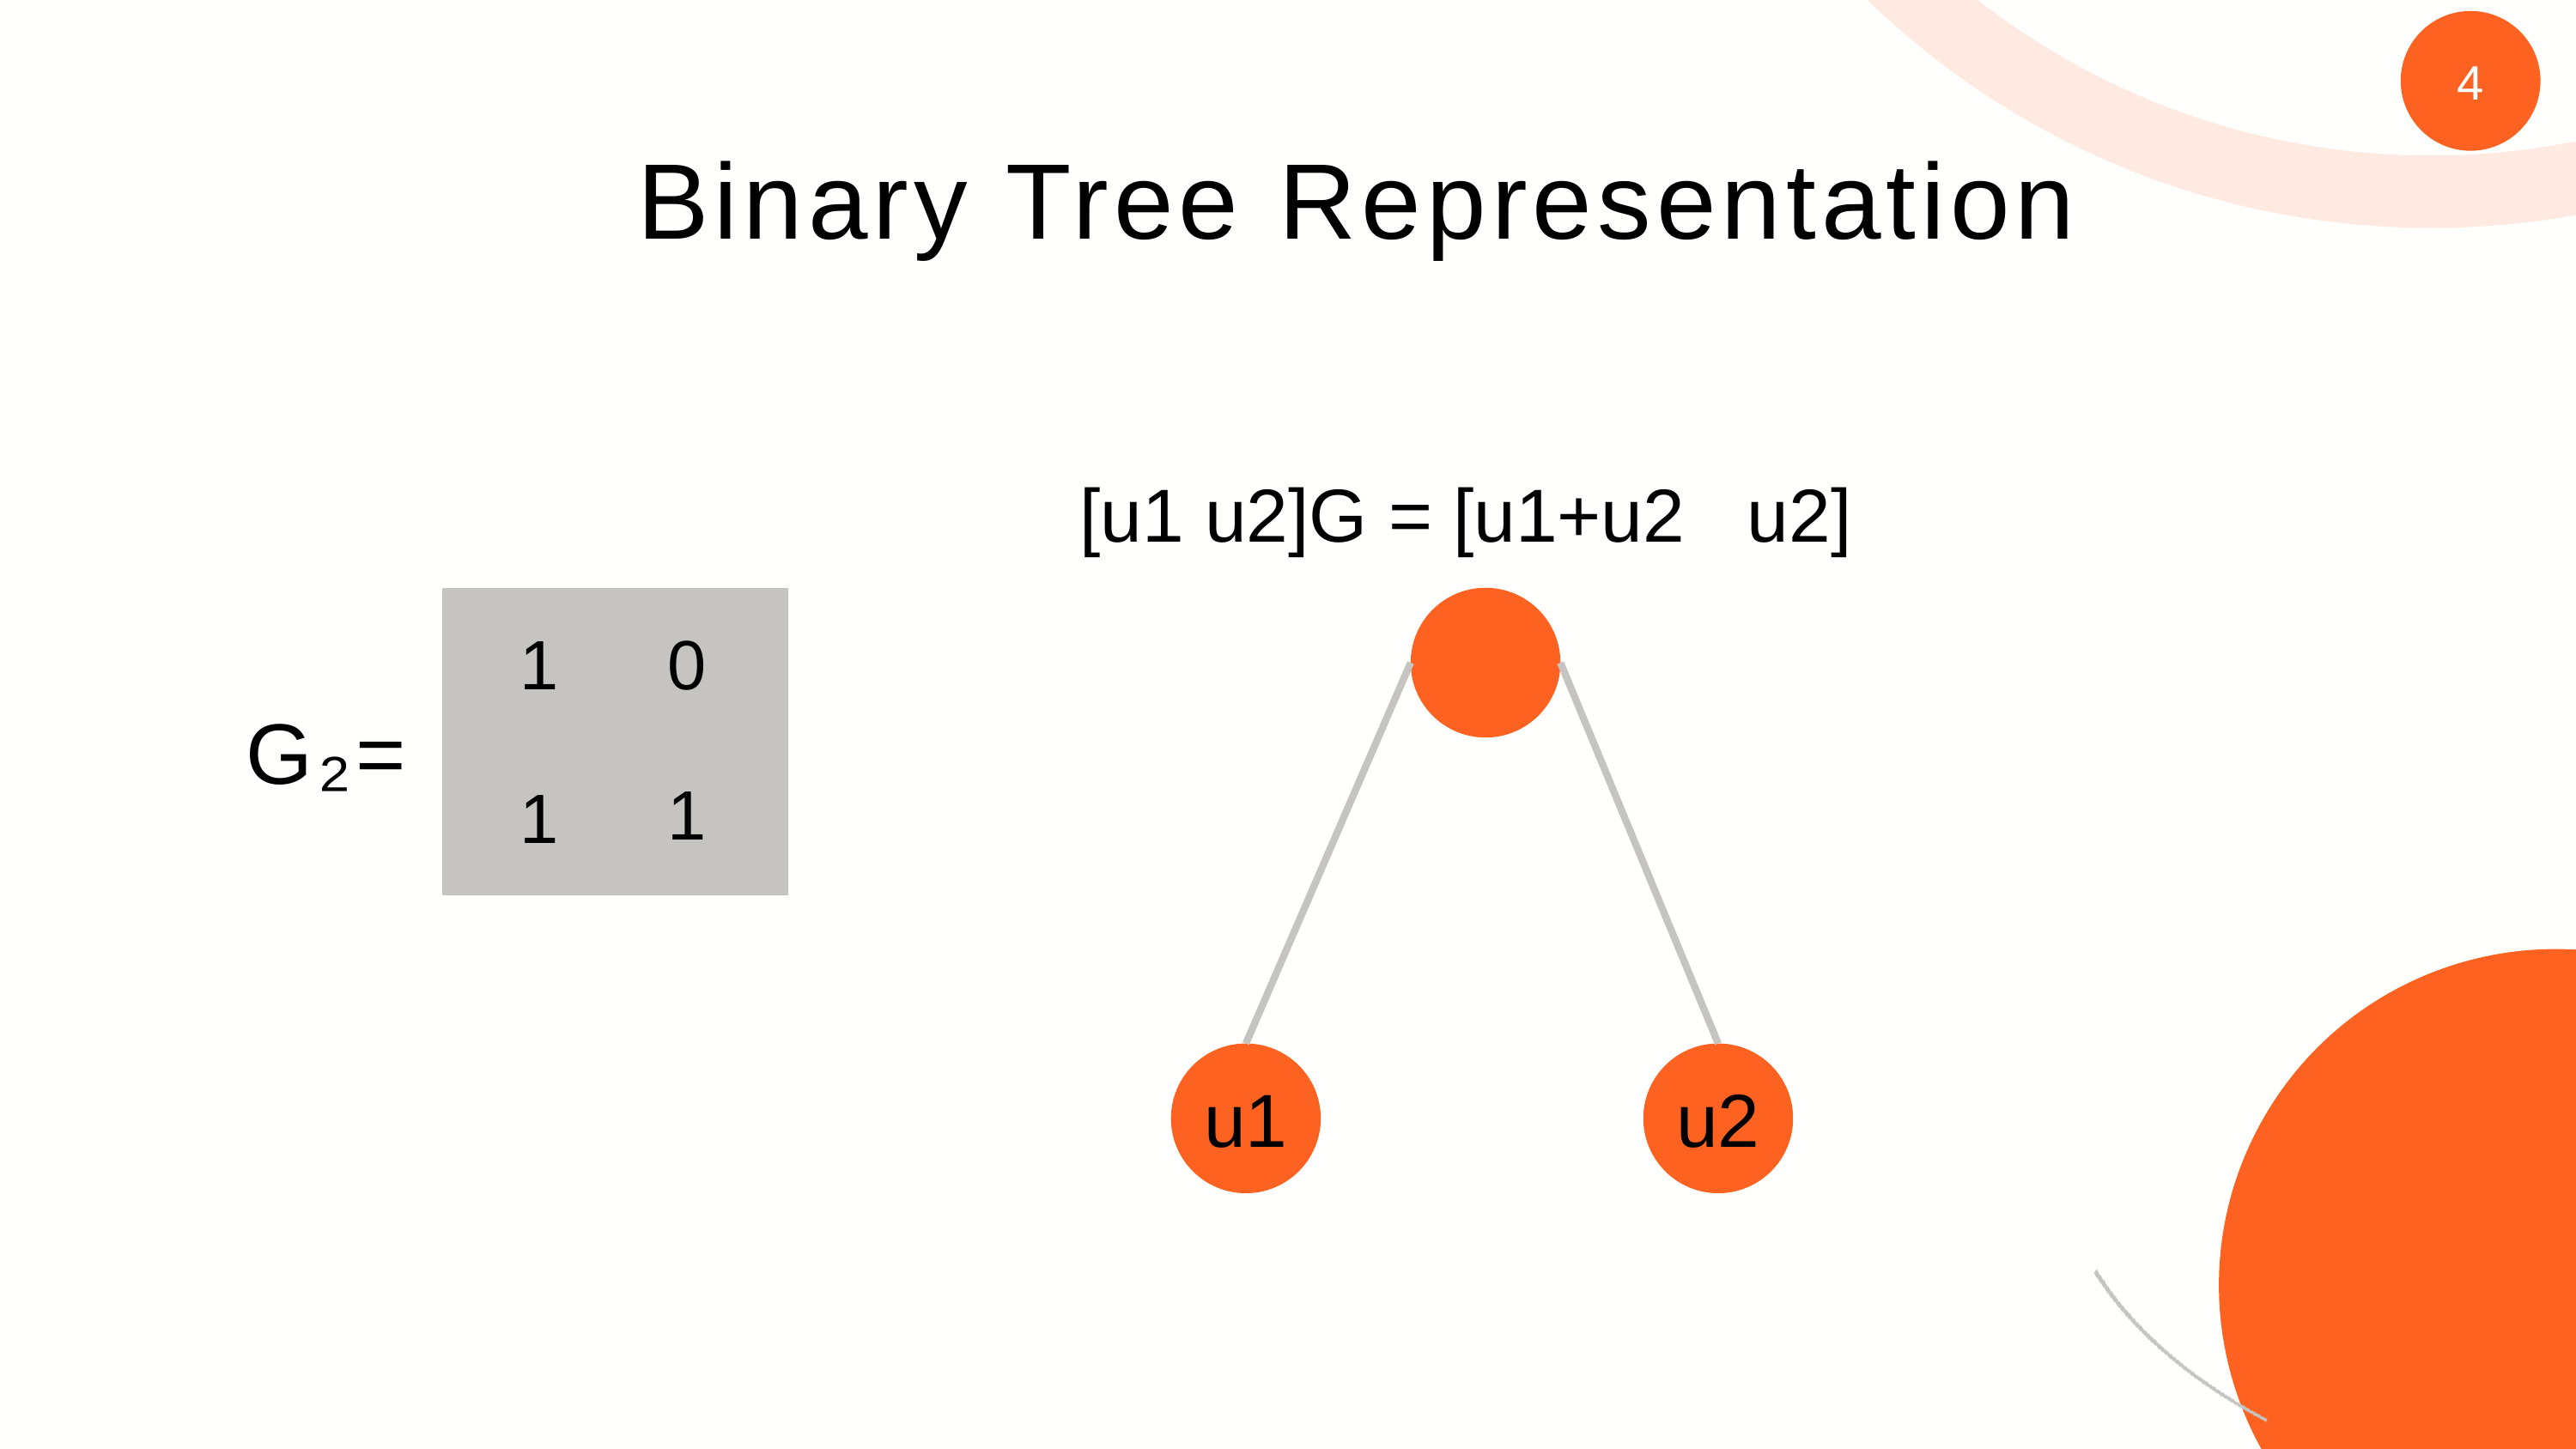

4
Binary Tree Representation
[u1 u2]G = [u1+u2   u2]

1
0
G₂=
1
1

u1
u2